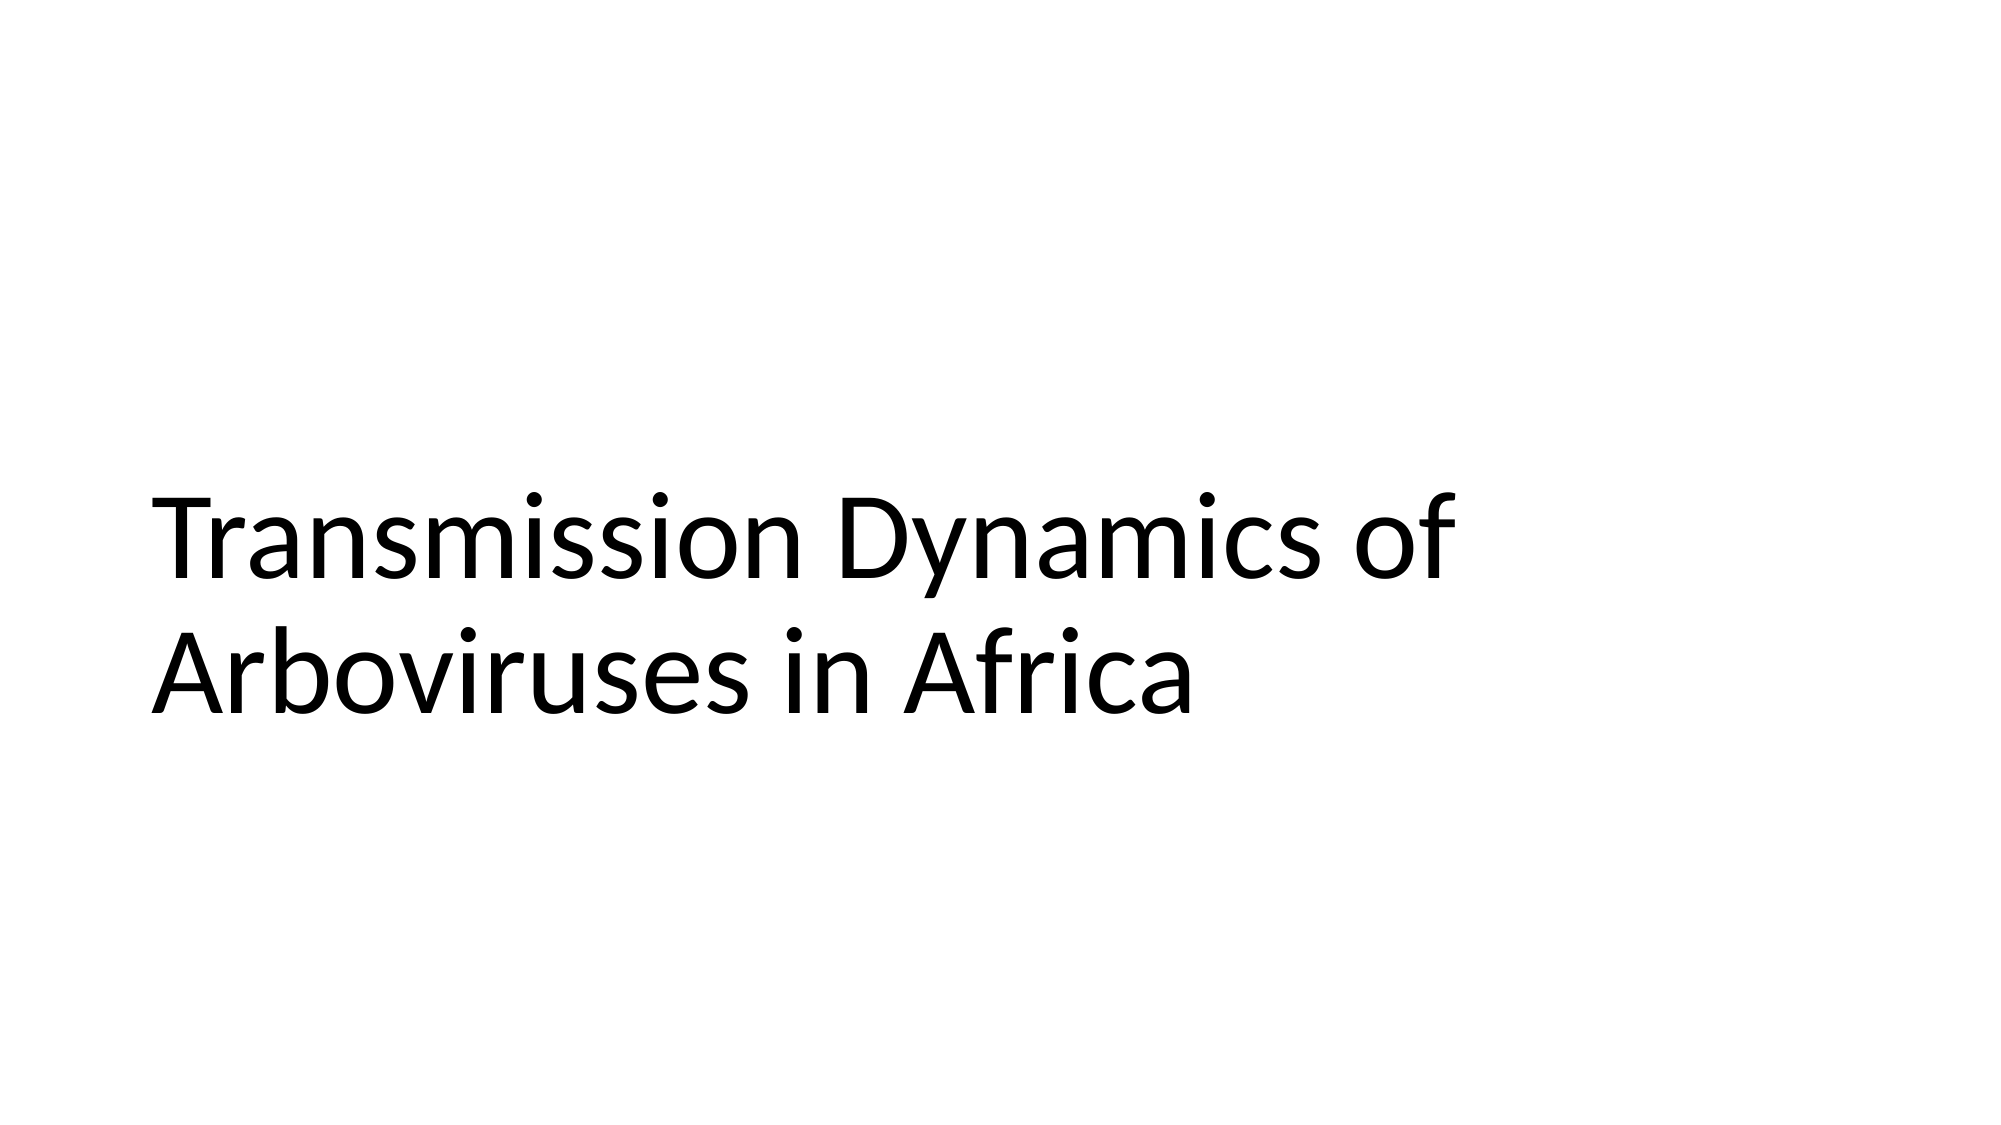

# Transmission Dynamics of Arboviruses in Africa